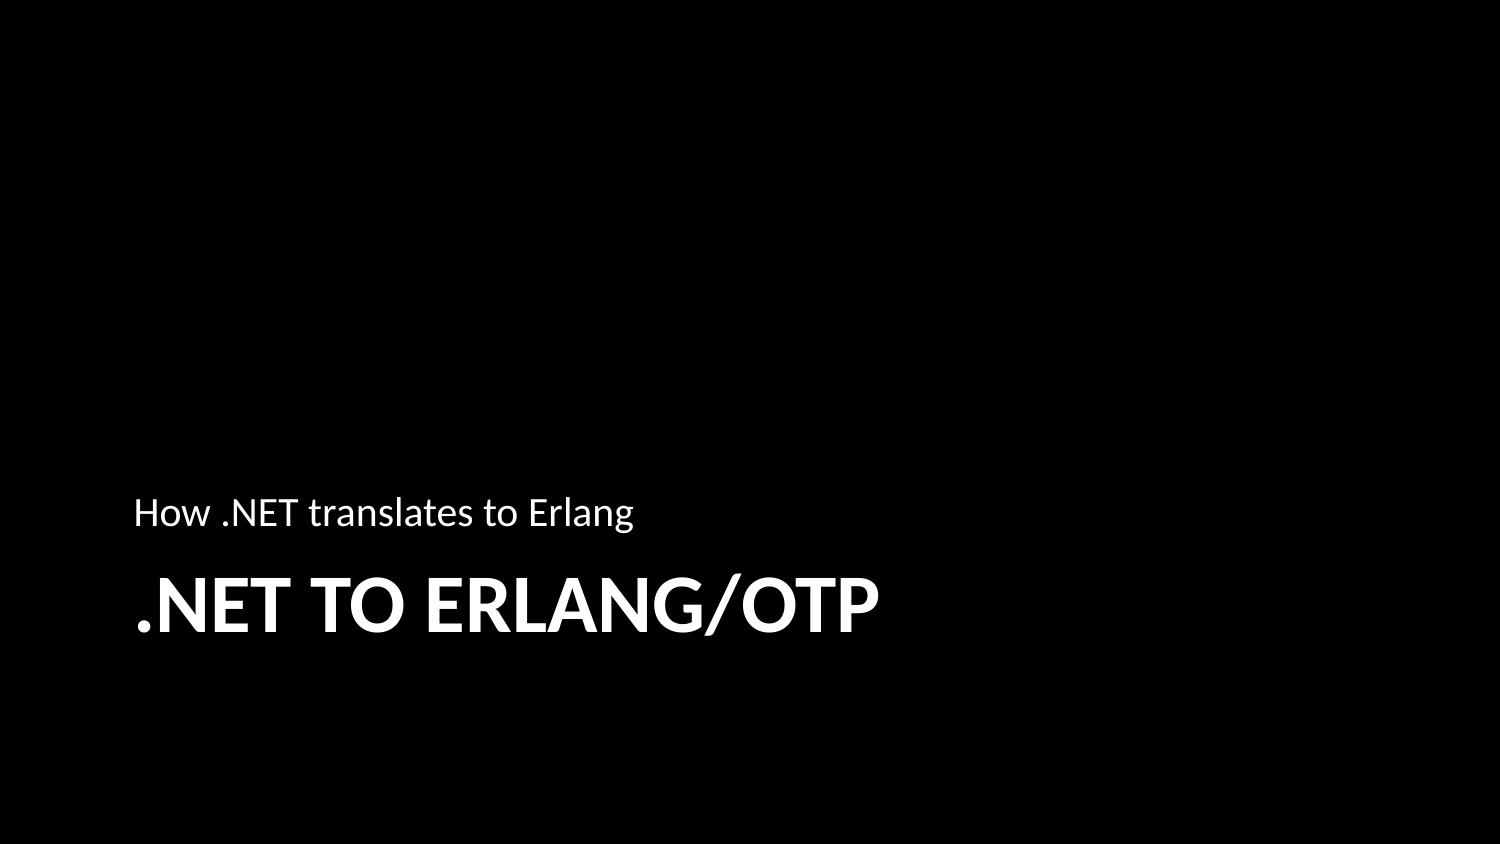

How .NET translates to Erlang
# .net to erlang/OTP